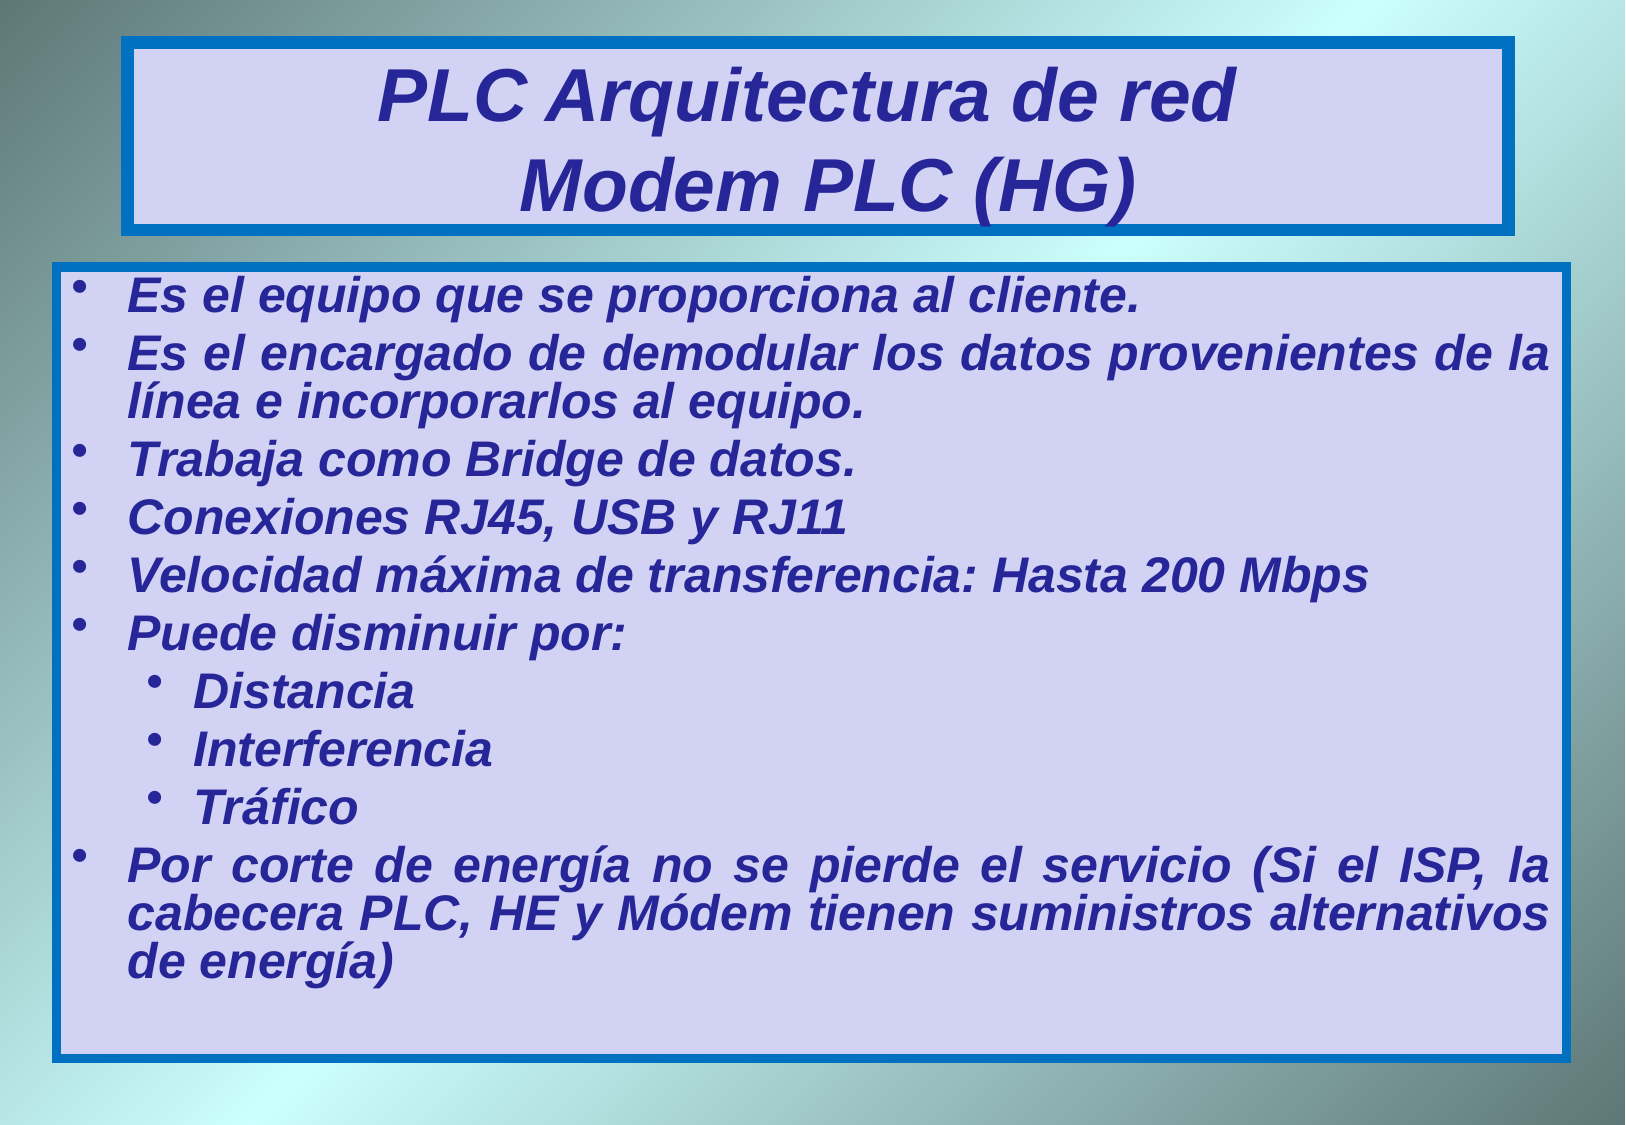

# PLC Arquitectura de red Modem PLC (HG)
Es el equipo que se proporciona al cliente.
Es el encargado de demodular los datos provenientes de la línea e incorporarlos al equipo.
Trabaja como Bridge de datos.
Conexiones RJ45, USB y RJ11
Velocidad máxima de transferencia: Hasta 200 Mbps
Puede disminuir por:
Distancia
Interferencia
Tráfico
Por corte de energía no se pierde el servicio (Si el ISP, la cabecera PLC, HE y Módem tienen suministros alternativos de energía)